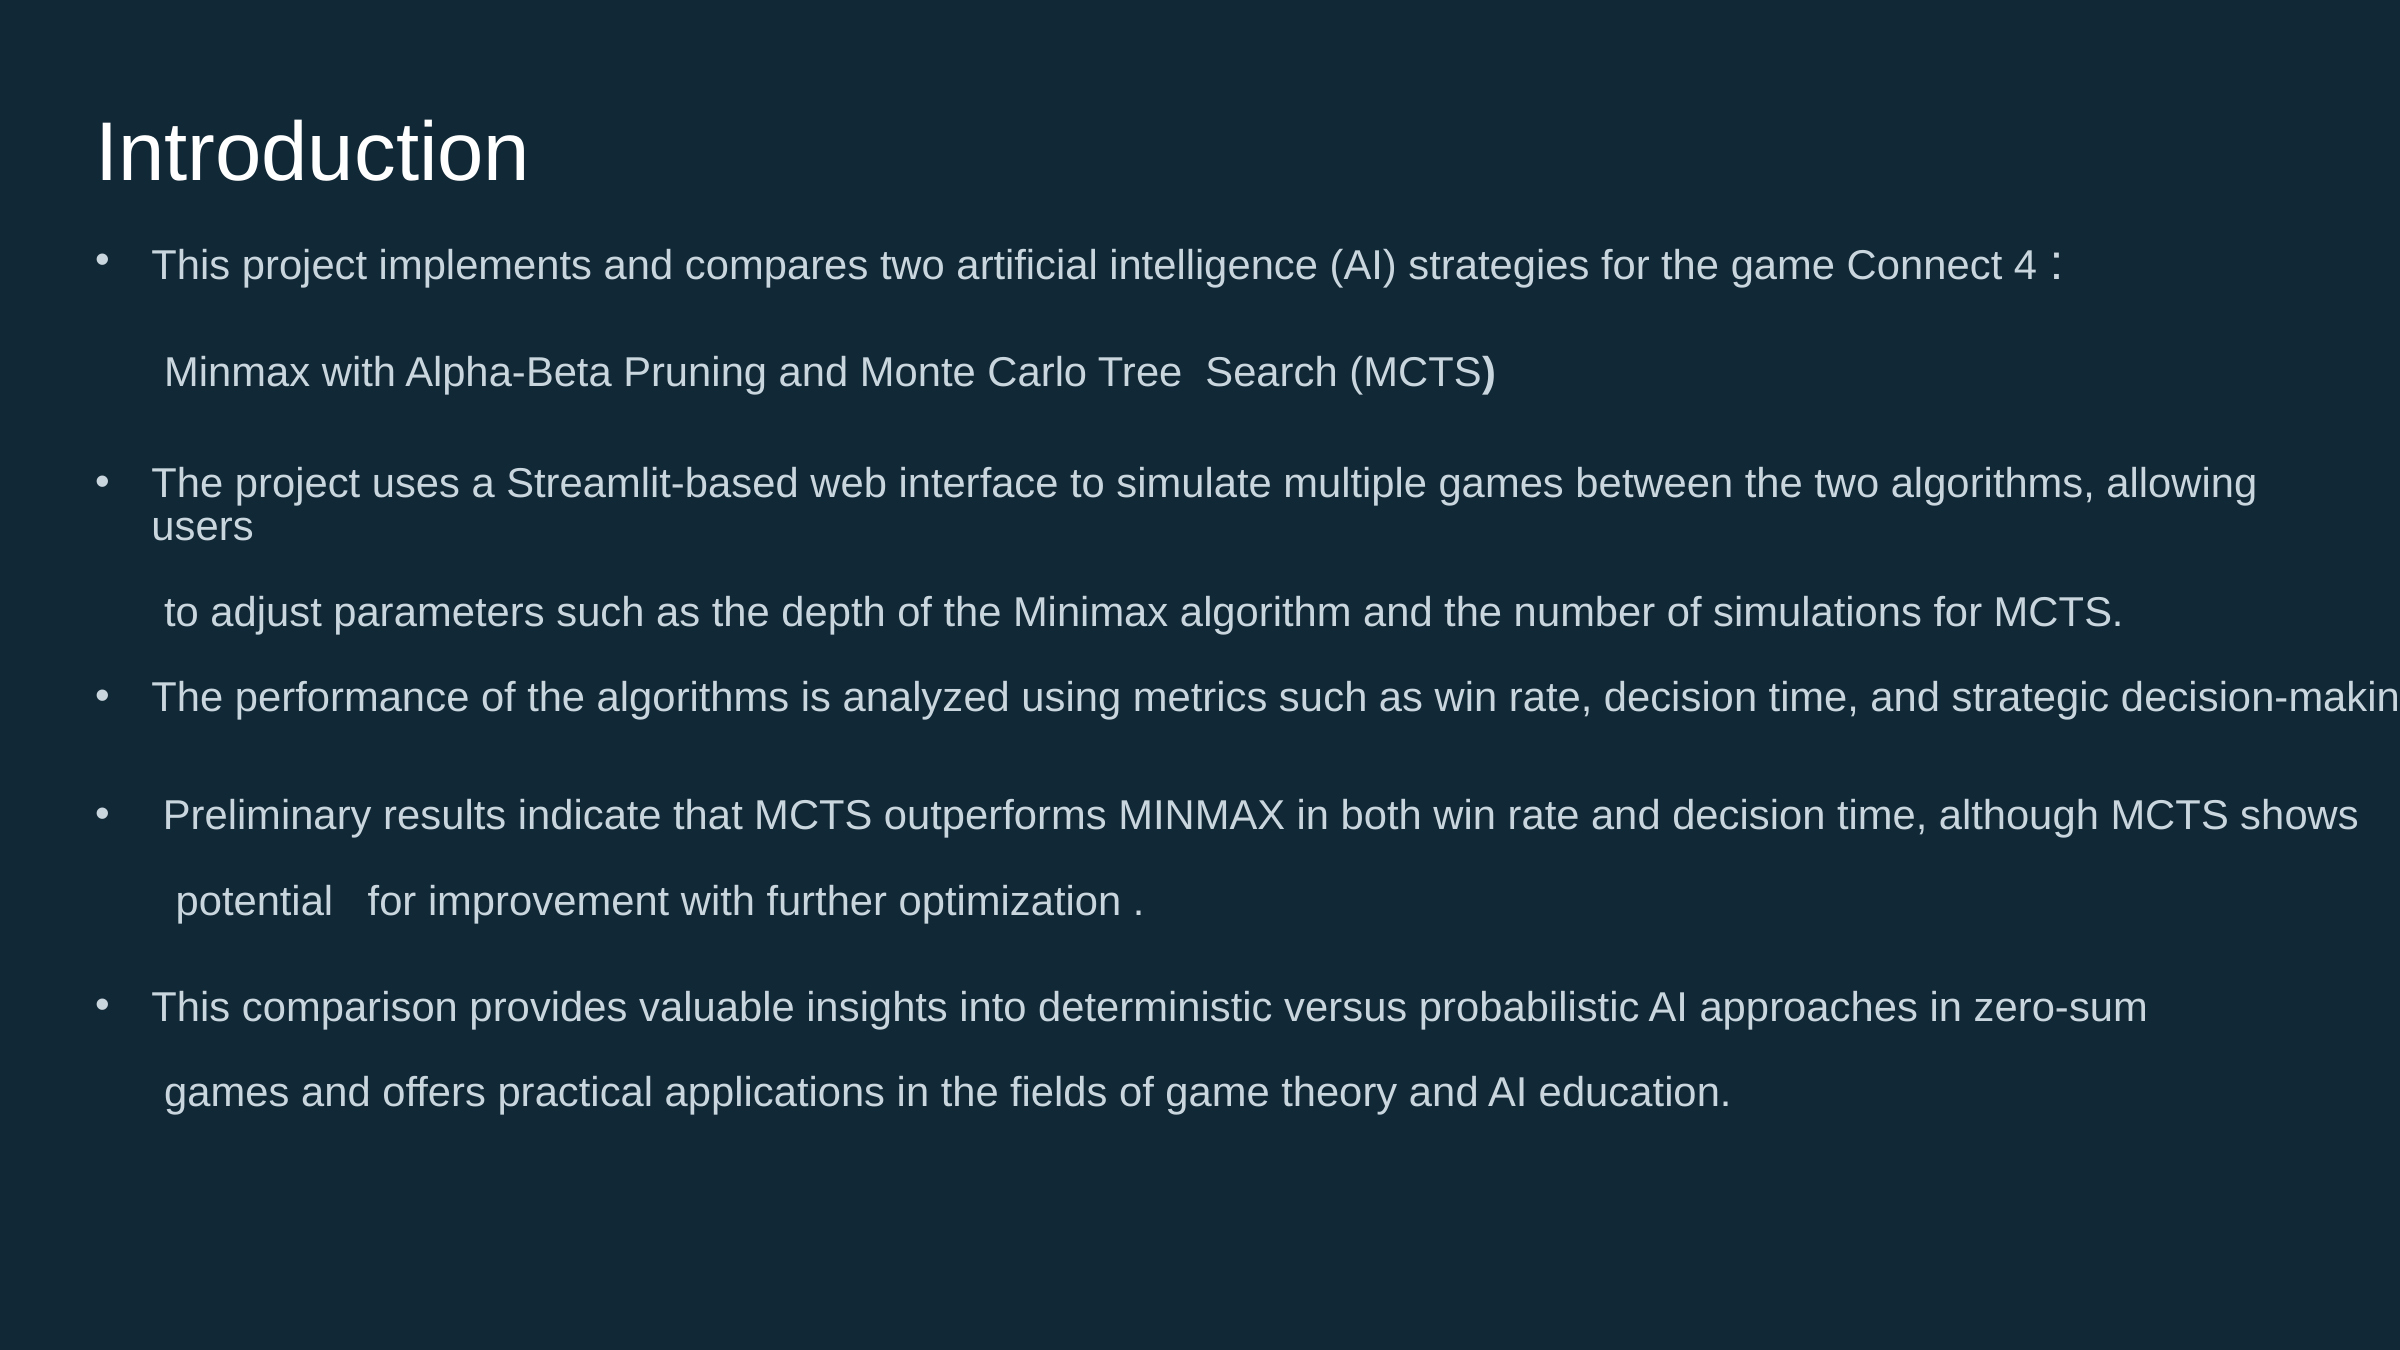

Introduction
This project implements and compares two artificial intelligence (AI) strategies for the game Connect 4 :
      Minmax with Alpha-Beta Pruning and Monte Carlo Tree  Search (MCTS)
The project uses a Streamlit-based web interface to simulate multiple games between the two algorithms, allowing users

      to adjust parameters such as the depth of the Minimax algorithm and the number of simulations for MCTS.
The performance of the algorithms is analyzed using metrics such as win rate, decision time, and strategic decision-making .

 Preliminary results indicate that MCTS outperforms MINMAX in both win rate and decision time, although MCTS shows

       potential   for improvement with further optimization .

This comparison provides valuable insights into deterministic versus probabilistic AI approaches in zero-sum

      games and offers practical applications in the fields of game theory and AI education.

.